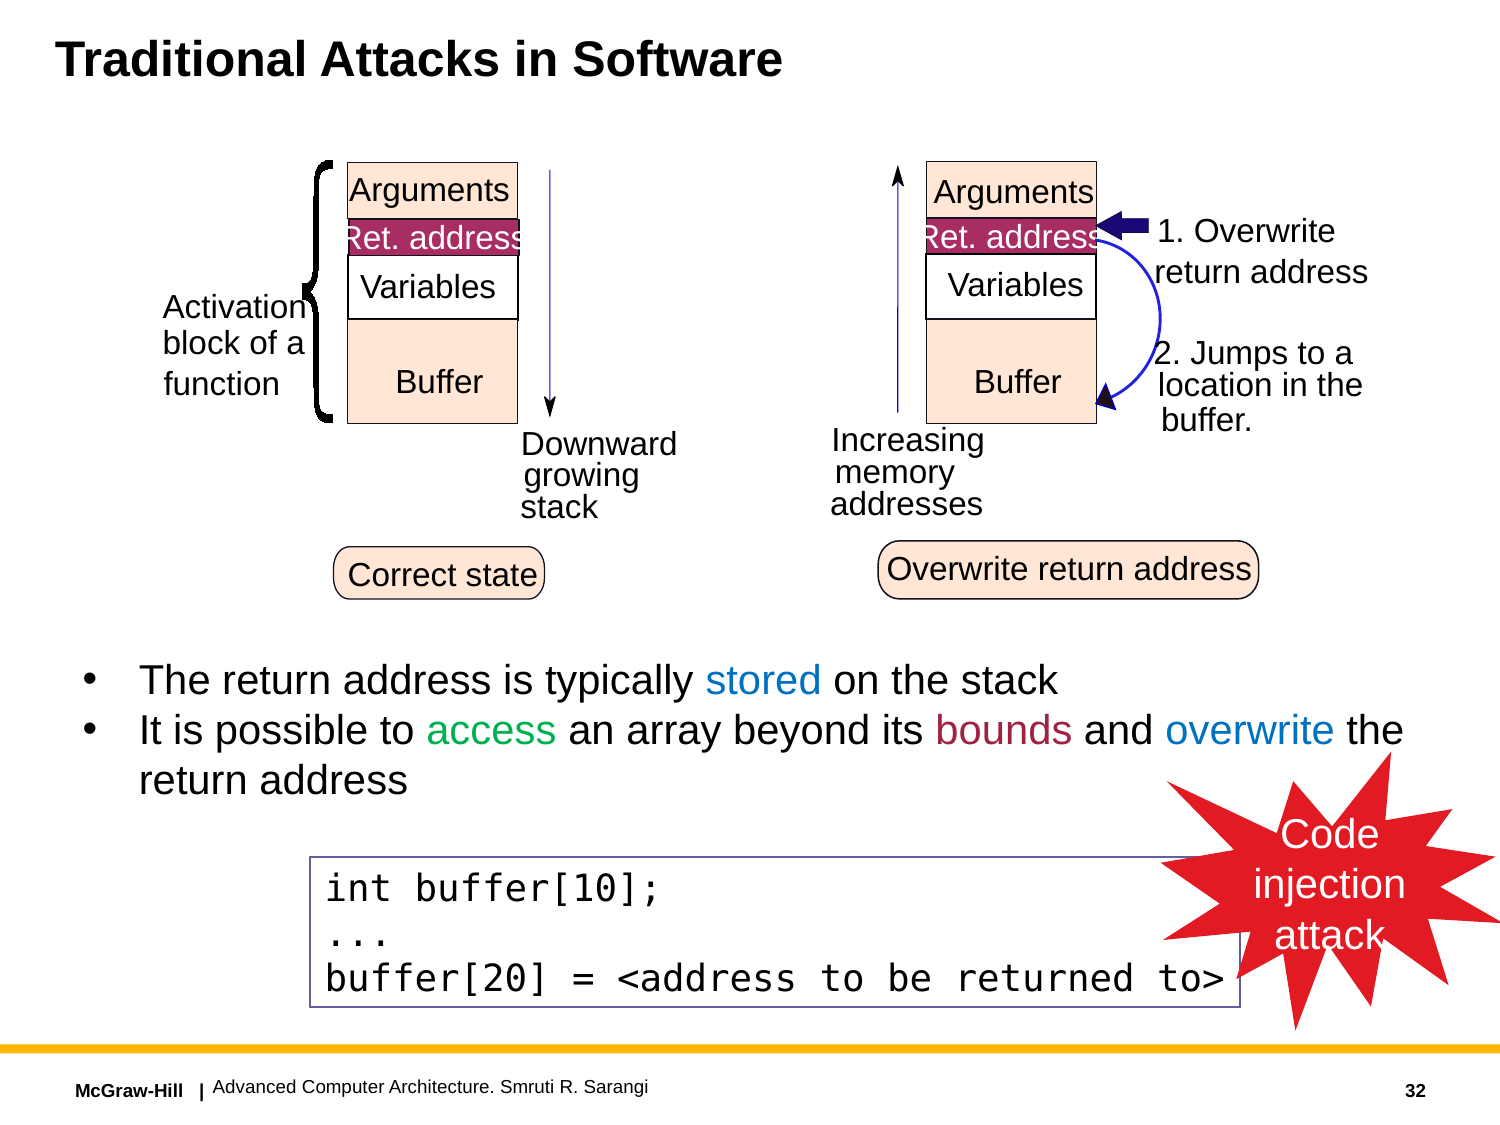

# Traditional Attacks in Software

Arguments
Arguments

1. Overwrite

Ret. address
Ret. address

return address

Variables
Variables
Activation

block of a
2. Jumps to a
Buffer
Buffer
function
location in the

buffer.
Increasing
Downward
memory
growing
addresses
stack

Overwrite return address
Correct state
The return address is typically stored on the stack
It is possible to access an array beyond its bounds and overwrite the return address
Code injection attack
int buffer[10];
...
buffer[20] = <address to be returned to>
Advanced Computer Architecture. Smruti R. Sarangi
32